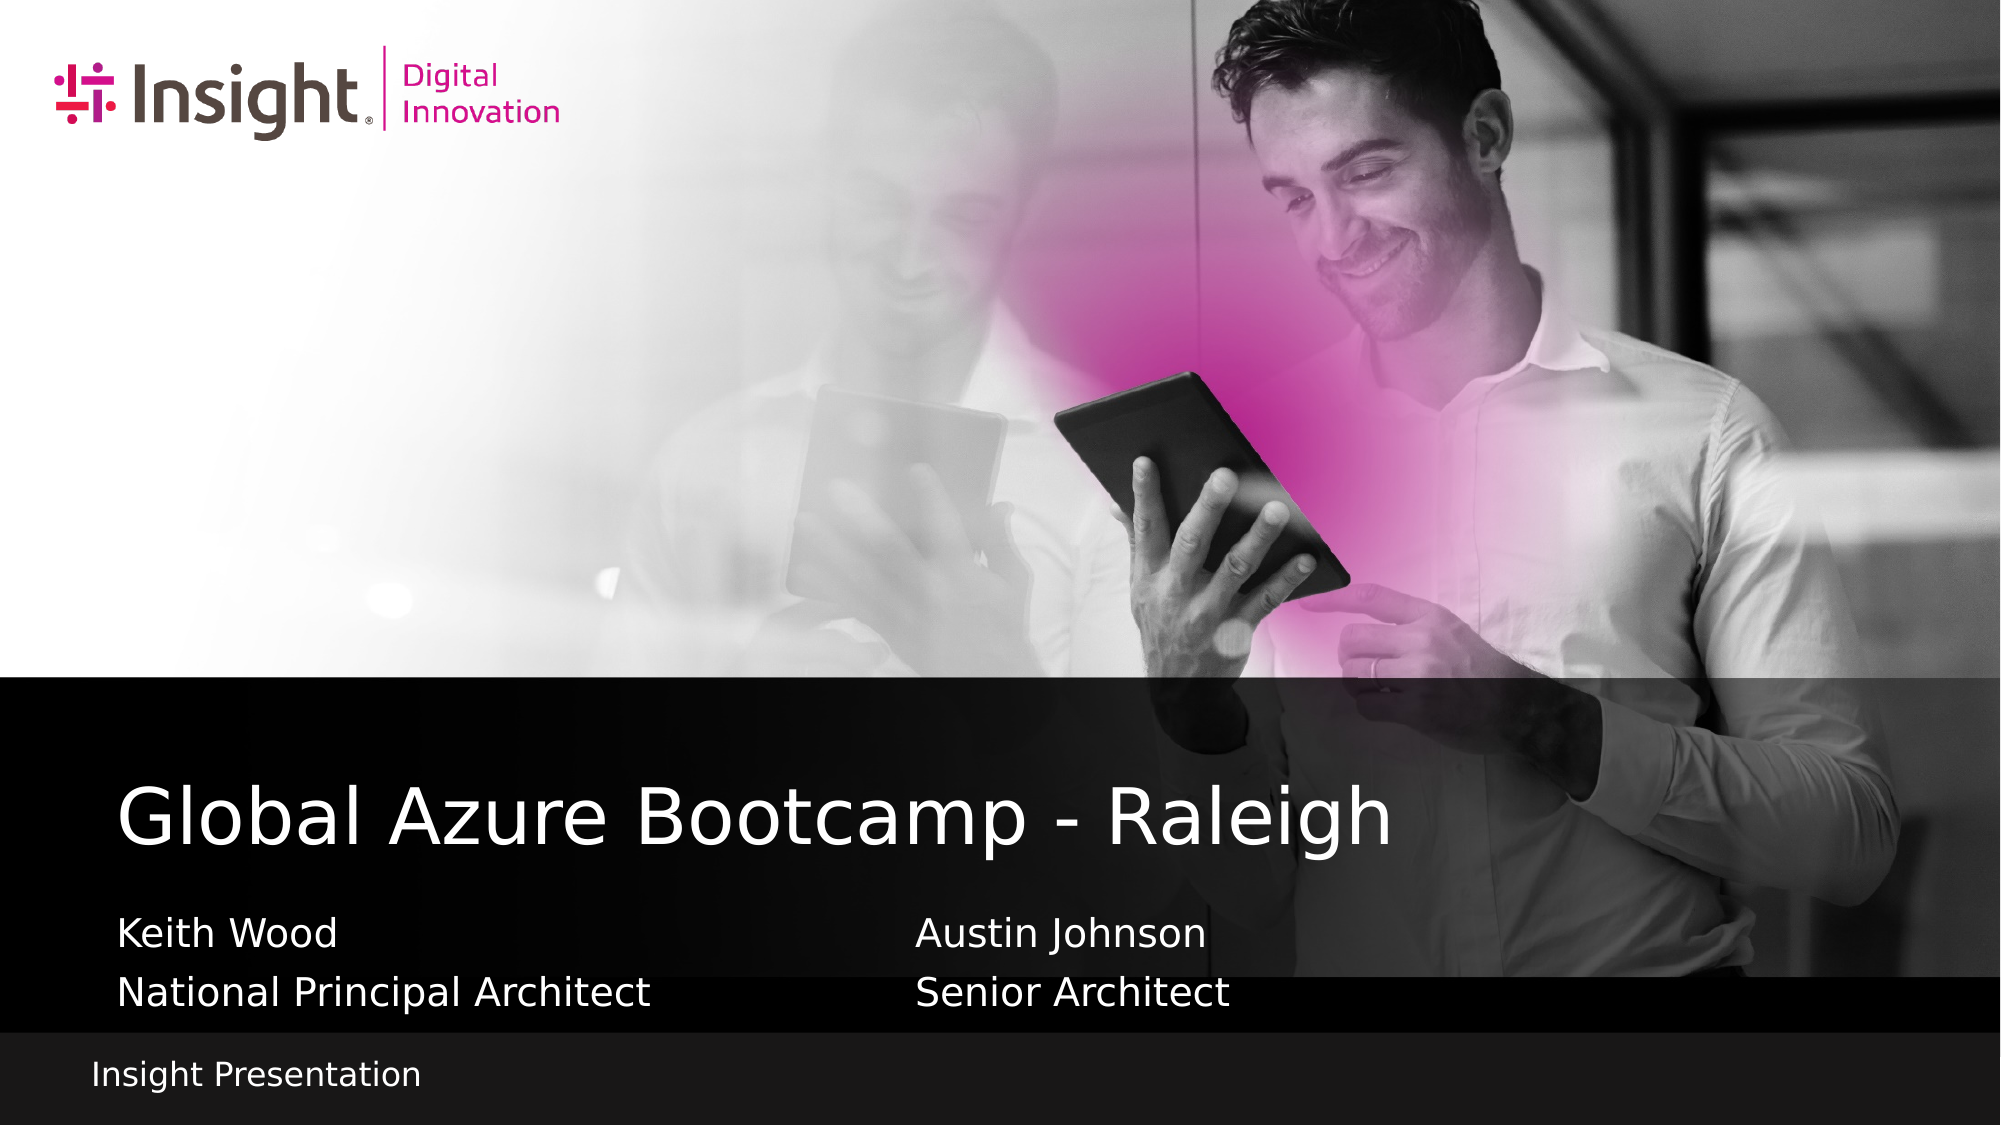

# Global Azure Bootcamp - Raleigh
Keith Wood
National Principal Architect
Austin Johnson
Senior Architect